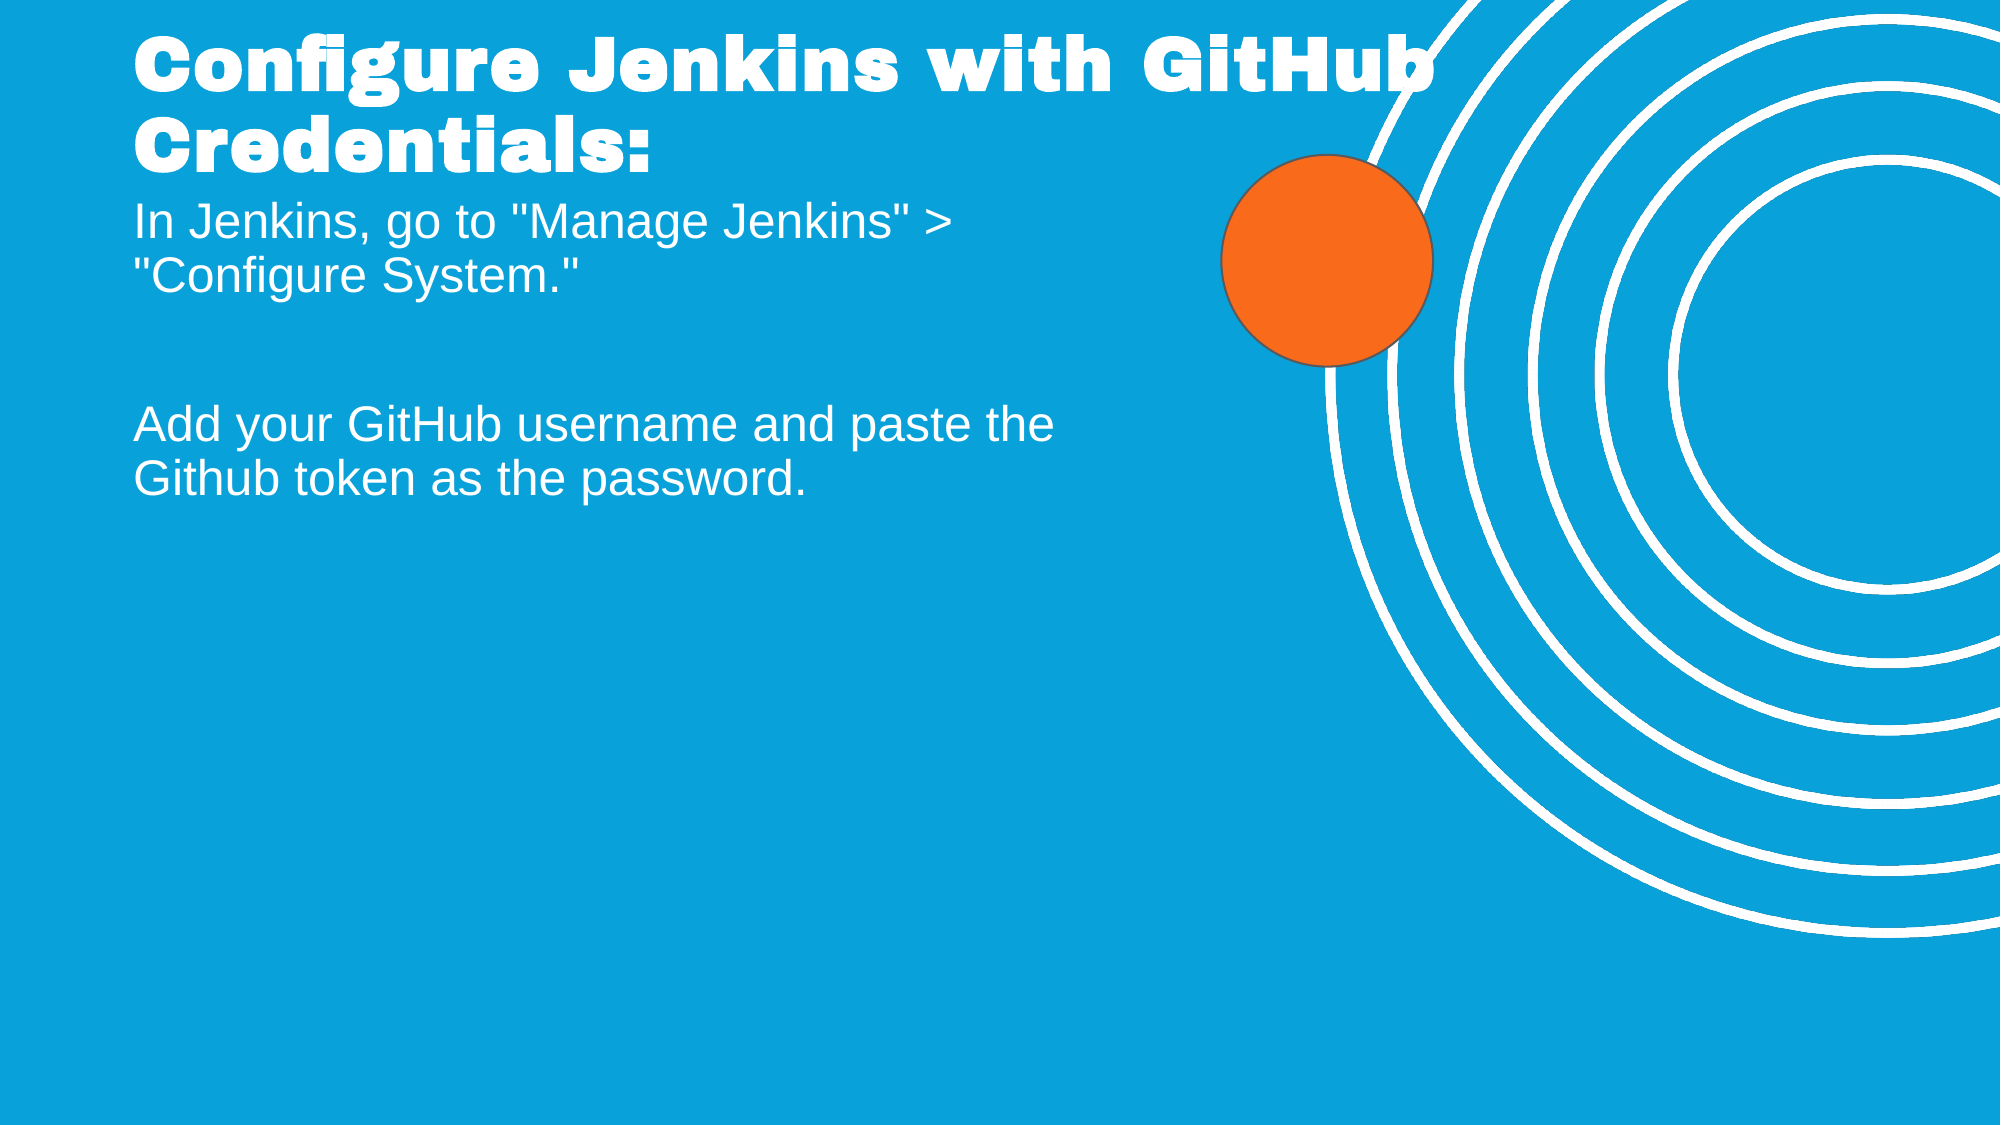

# Configure Jenkins with GitHub Credentials:
In Jenkins, go to "Manage Jenkins" > "Configure System."

Add your GitHub username and paste the Github token as the password.